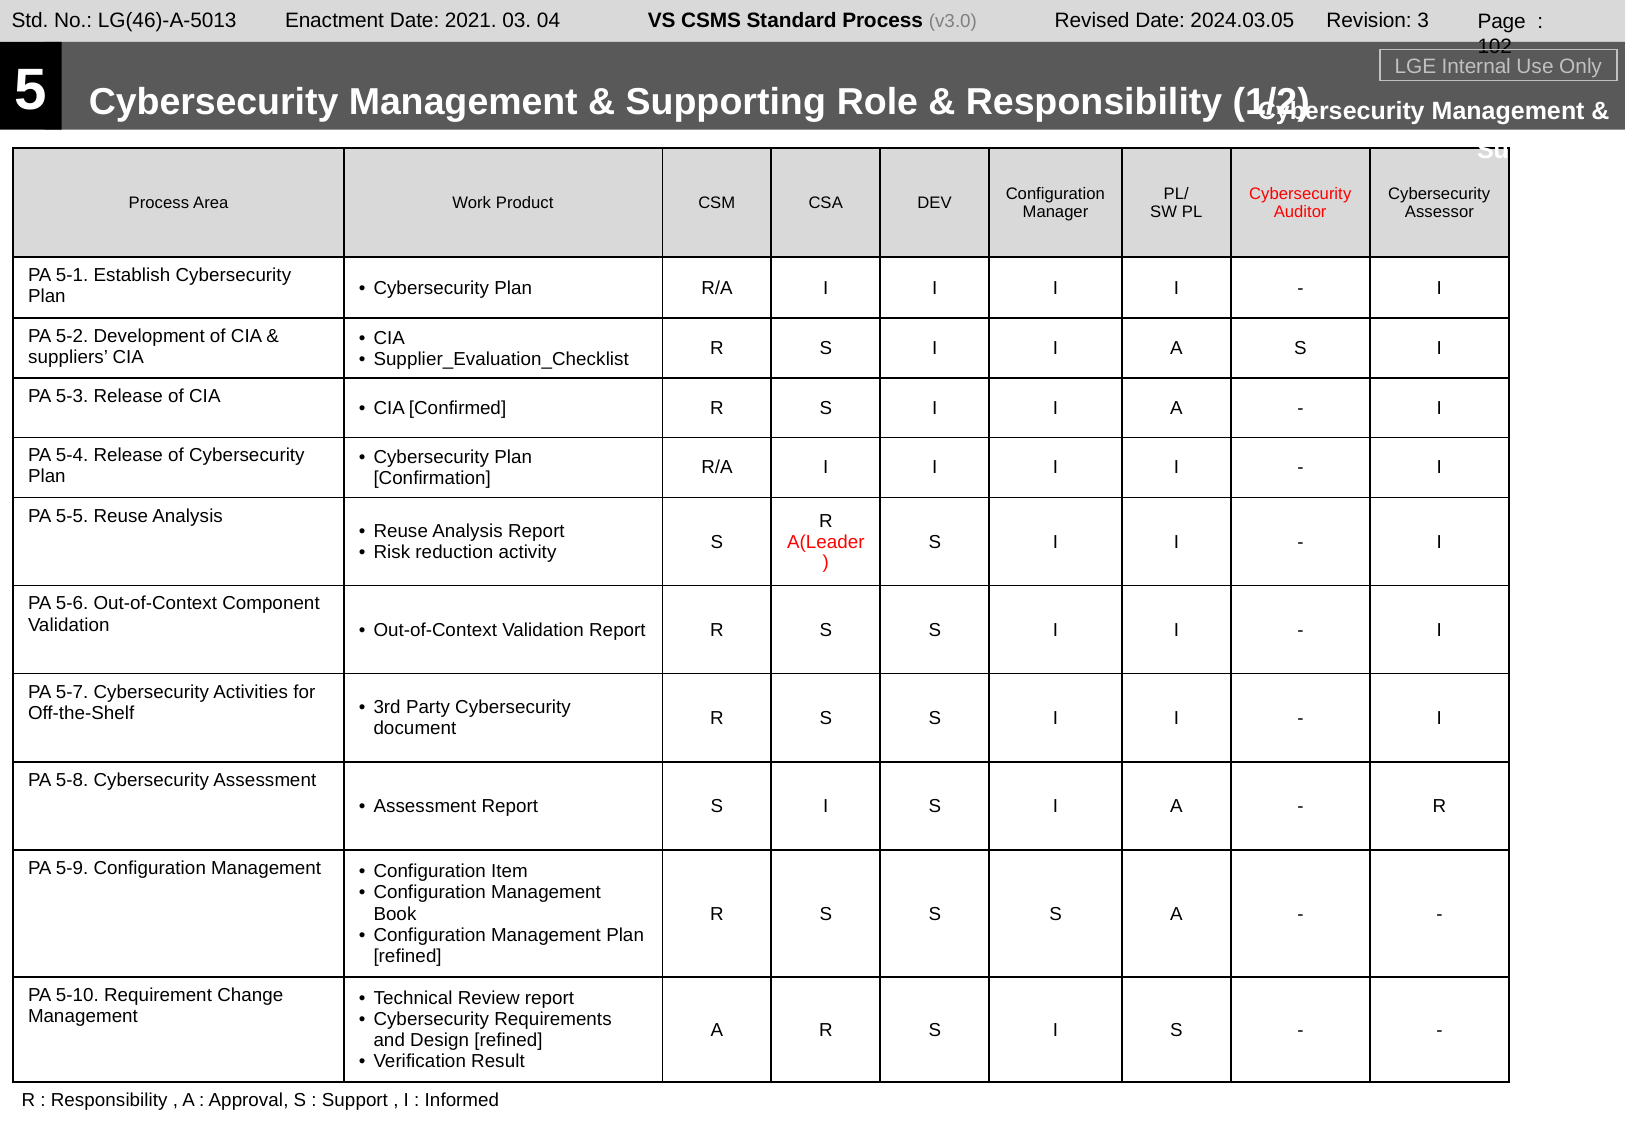

Page  :  102
5
Cybersecurity Management & Supporting Role & Responsibility (1/2)
LGE Internal Use Only
Cybersecurity Management & Supporting
| Process Area | Work Product | CSM | CSA | DEV | Configuration Manager | PL/ SW PL | Cybersecurity Auditor | Cybersecurity Assessor |
| --- | --- | --- | --- | --- | --- | --- | --- | --- |
| PA 5-1. Establish Cybersecurity Plan | Cybersecurity Plan | R/A | I | I | I | I | - | I |
| PA 5-2. Development of CIA & suppliers’ CIA | CIA Supplier\_Evaluation\_Checklist | R | S | I | I | A | S | I |
| PA 5-3. Release of CIA | CIA [Confirmed] | R | S | I | I | A | - | I |
| PA 5-4. Release of Cybersecurity Plan | Cybersecurity Plan [Confirmation] | R/A | I | I | I | I | - | I |
| PA 5-5. Reuse Analysis | Reuse Analysis Report Risk reduction activity | S | R A(Leader) | S | I | I | - | I |
| PA 5-6. Out-of-Context Component Validation | Out-of-Context Validation Report | R | S | S | I | I | - | I |
| PA 5-7. Cybersecurity Activities for Off-the-Shelf | 3rd Party Cybersecurity document | R | S | S | I | I | - | I |
| PA 5-8. Cybersecurity Assessment | Assessment Report | S | I | S | I | A | - | R |
| PA 5-9. Configuration Management | Configuration Item Configuration Management Book Configuration Management Plan [refined] | R | S | S | S | A | - | - |
| PA 5-10. Requirement Change Management | Technical Review report Cybersecurity Requirements and Design [refined] Verification Result | A | R | S | I | S | - | - |
R : Responsibility , A : Approval, S : Support , I : Informed